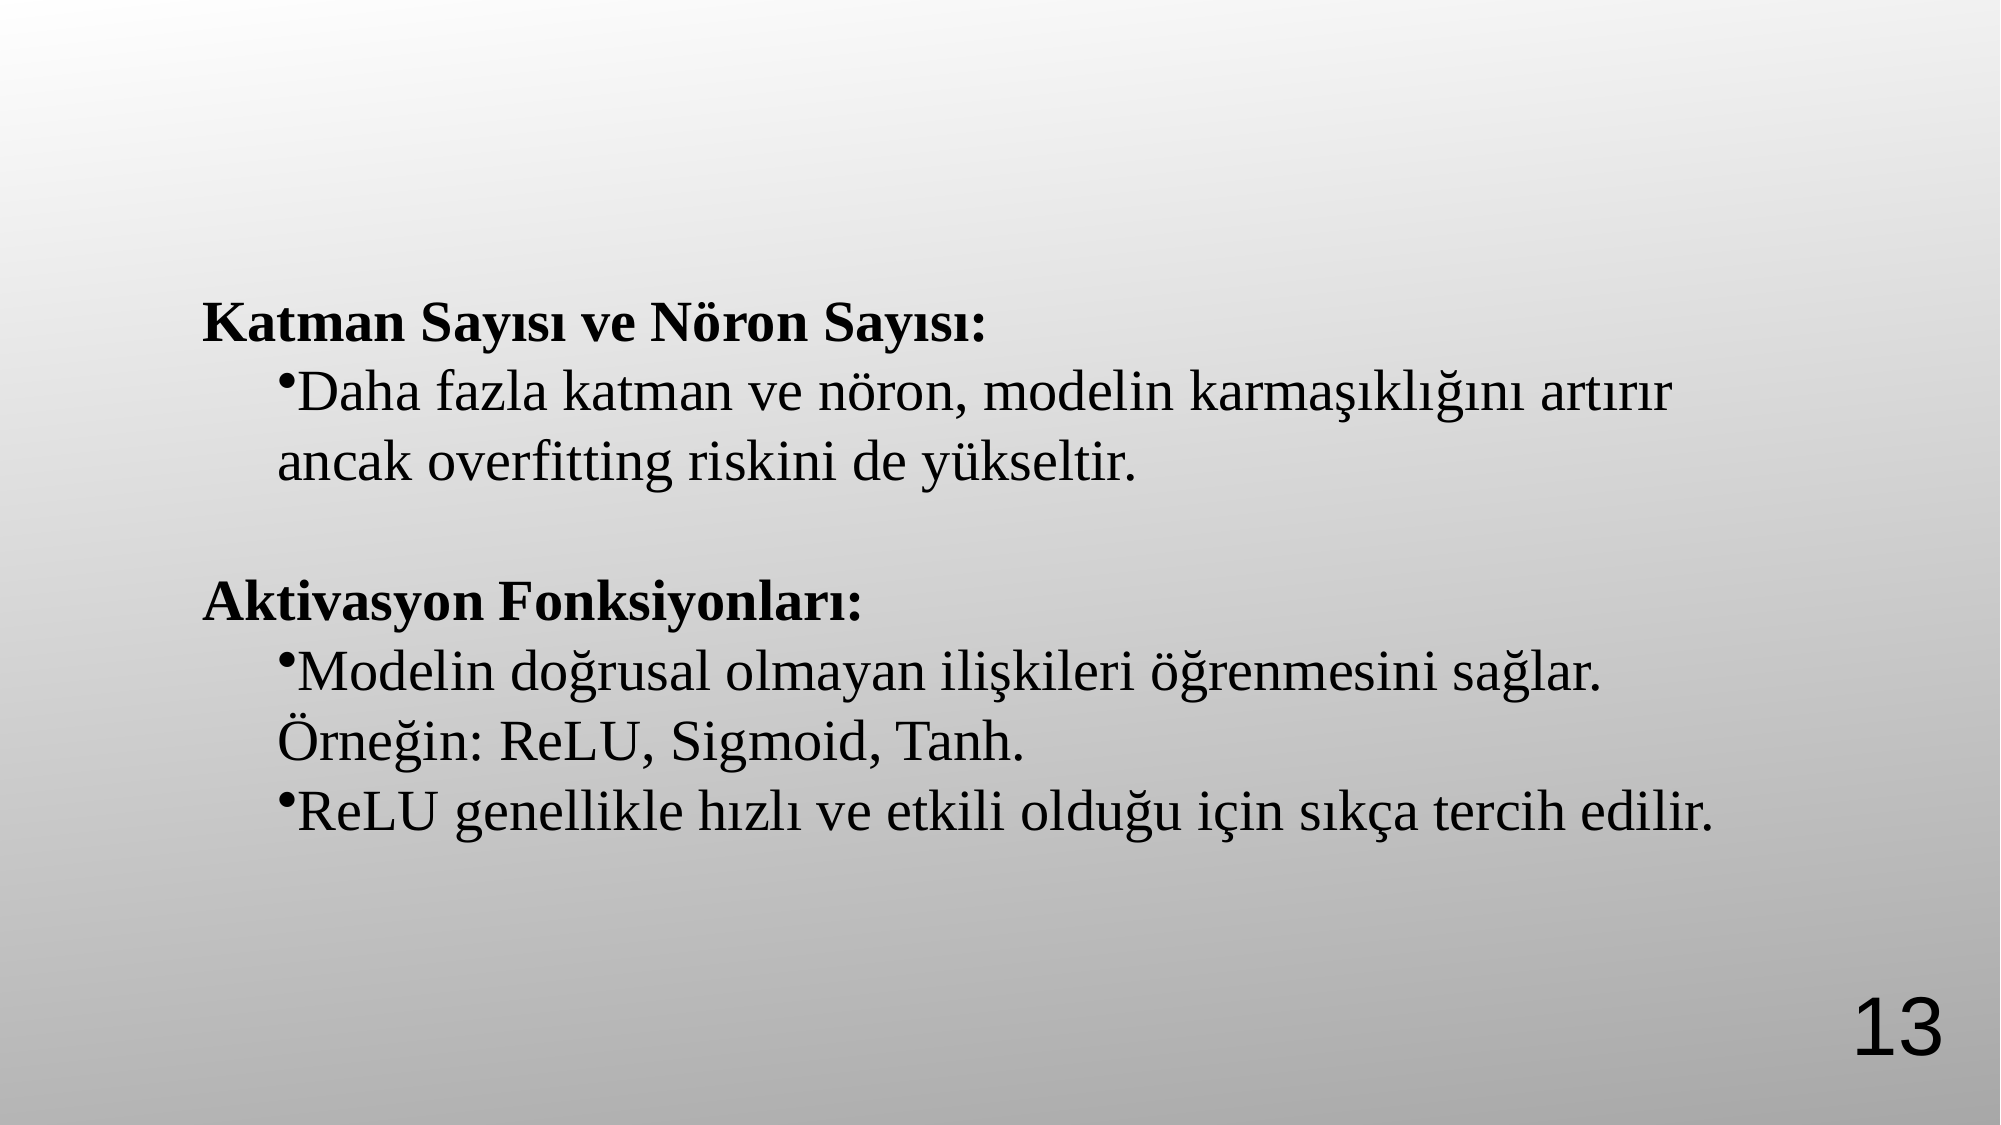

Katman Sayısı ve Nöron Sayısı:
Daha fazla katman ve nöron, modelin karmaşıklığını artırır ancak overfitting riskini de yükseltir.

Aktivasyon Fonksiyonları:
Modelin doğrusal olmayan ilişkileri öğrenmesini sağlar. Örneğin: ReLU, Sigmoid, Tanh.
ReLU genellikle hızlı ve etkili olduğu için sıkça tercih edilir.

13